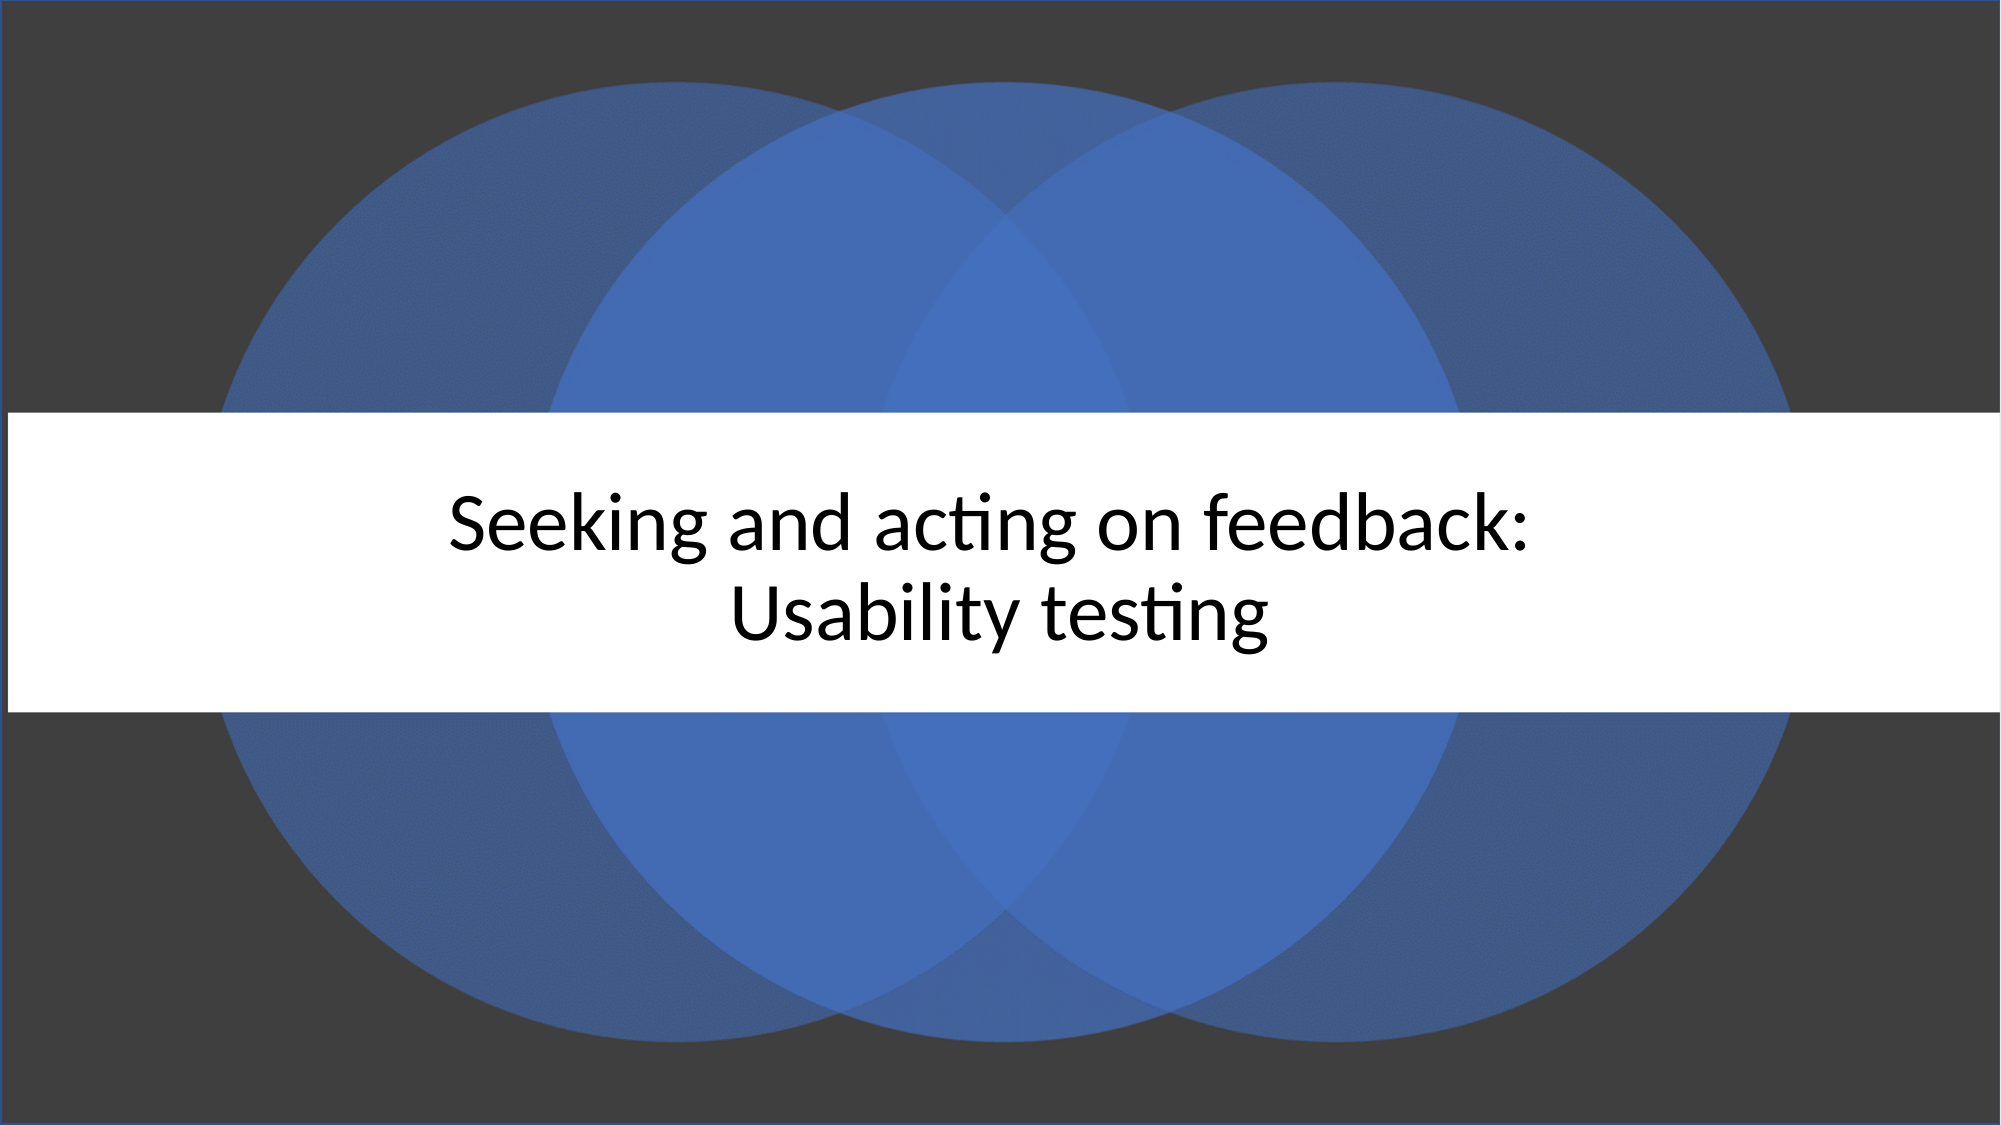

# Seeking and acting on feedback: Usability testing